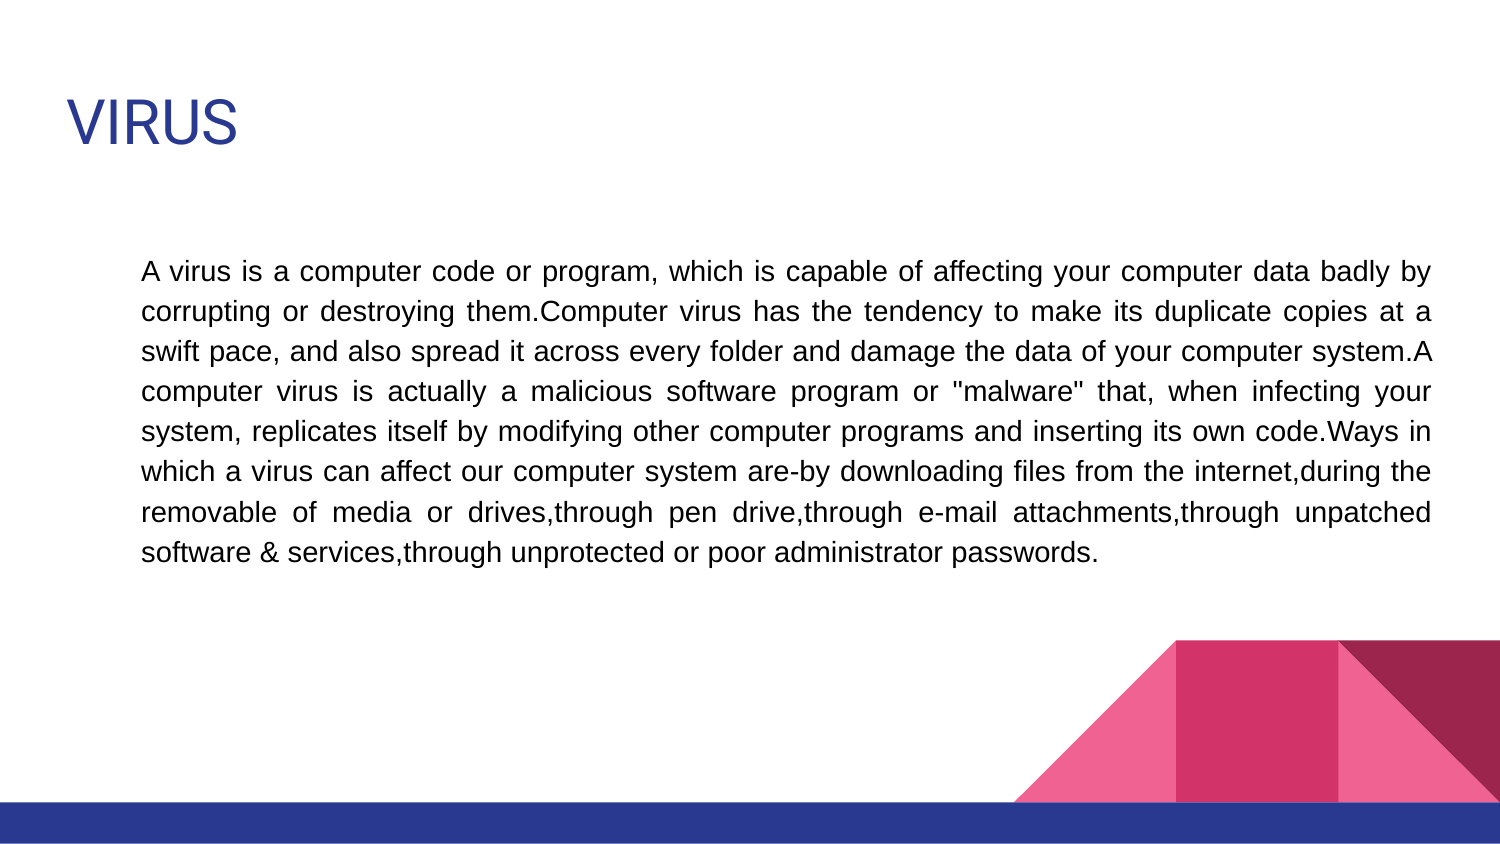

# VIRUS

A virus is a computer code or program, which is capable of affecting your computer data badly by corrupting or destroying them.Computer virus has the tendency to make its duplicate copies at a swift pace, and also spread it across every folder and damage the data of your computer system.A computer virus is actually a malicious software program or "malware" that, when infecting your system, replicates itself by modifying other computer programs and inserting its own code.Ways in which a virus can affect our computer system are-by downloading files from the internet,during the removable of media or drives,through pen drive,through e-mail attachments,through unpatched software & services,through unprotected or poor administrator passwords.